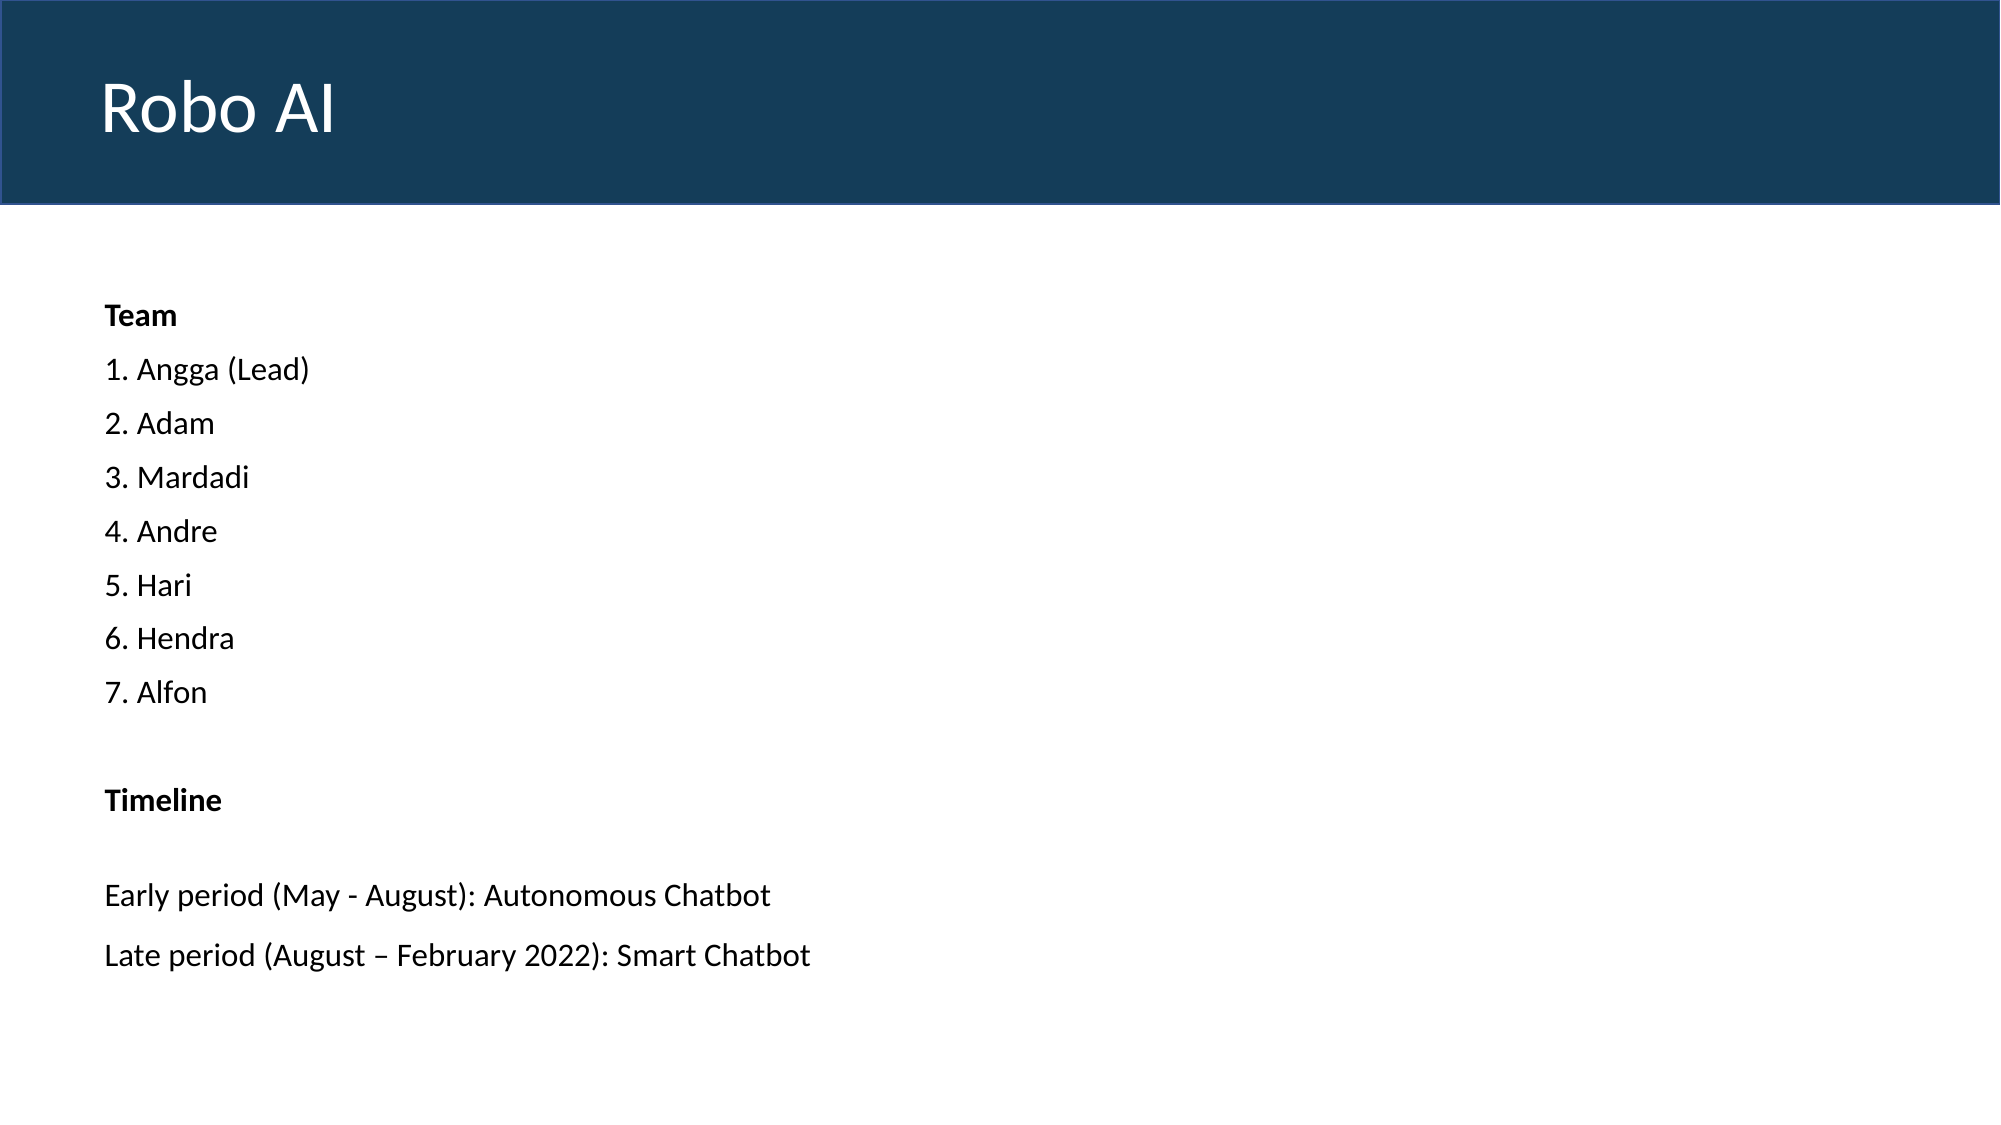

Robo AI
Team
1. Angga (Lead)
2. Adam
3. Mardadi
4. Andre
5. Hari
6. Hendra
7. Alfon

Timeline

Early period (May - August): Autonomous Chatbot
Late period (August – February 2022): Smart Chatbot